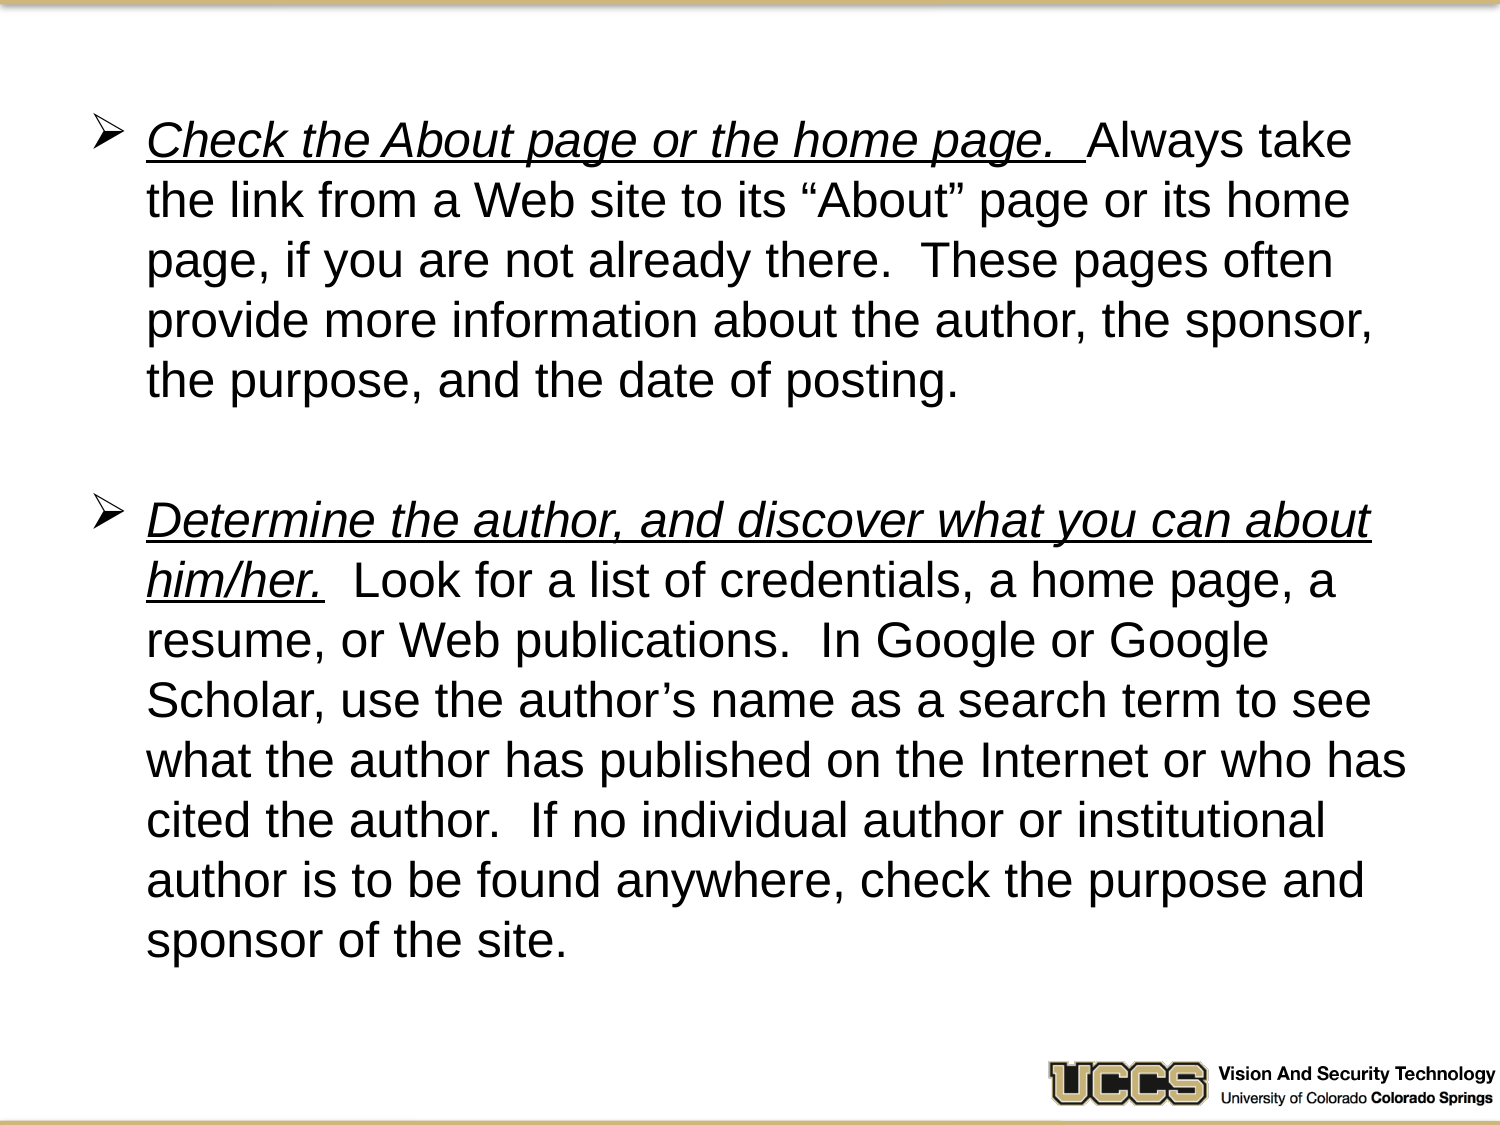

Check the About page or the home page.  Always take the link from a Web site to its “About” page or its home page, if you are not already there.  These pages often provide more information about the author, the sponsor, the purpose, and the date of posting.

Determine the author, and discover what you can about him/her.  Look for a list of credentials, a home page, a resume, or Web publications.  In Google or Google Scholar, use the author’s name as a search term to see what the author has published on the Internet or who has cited the author.  If no individual author or institutional author is to be found anywhere, check the purpose and sponsor of the site.